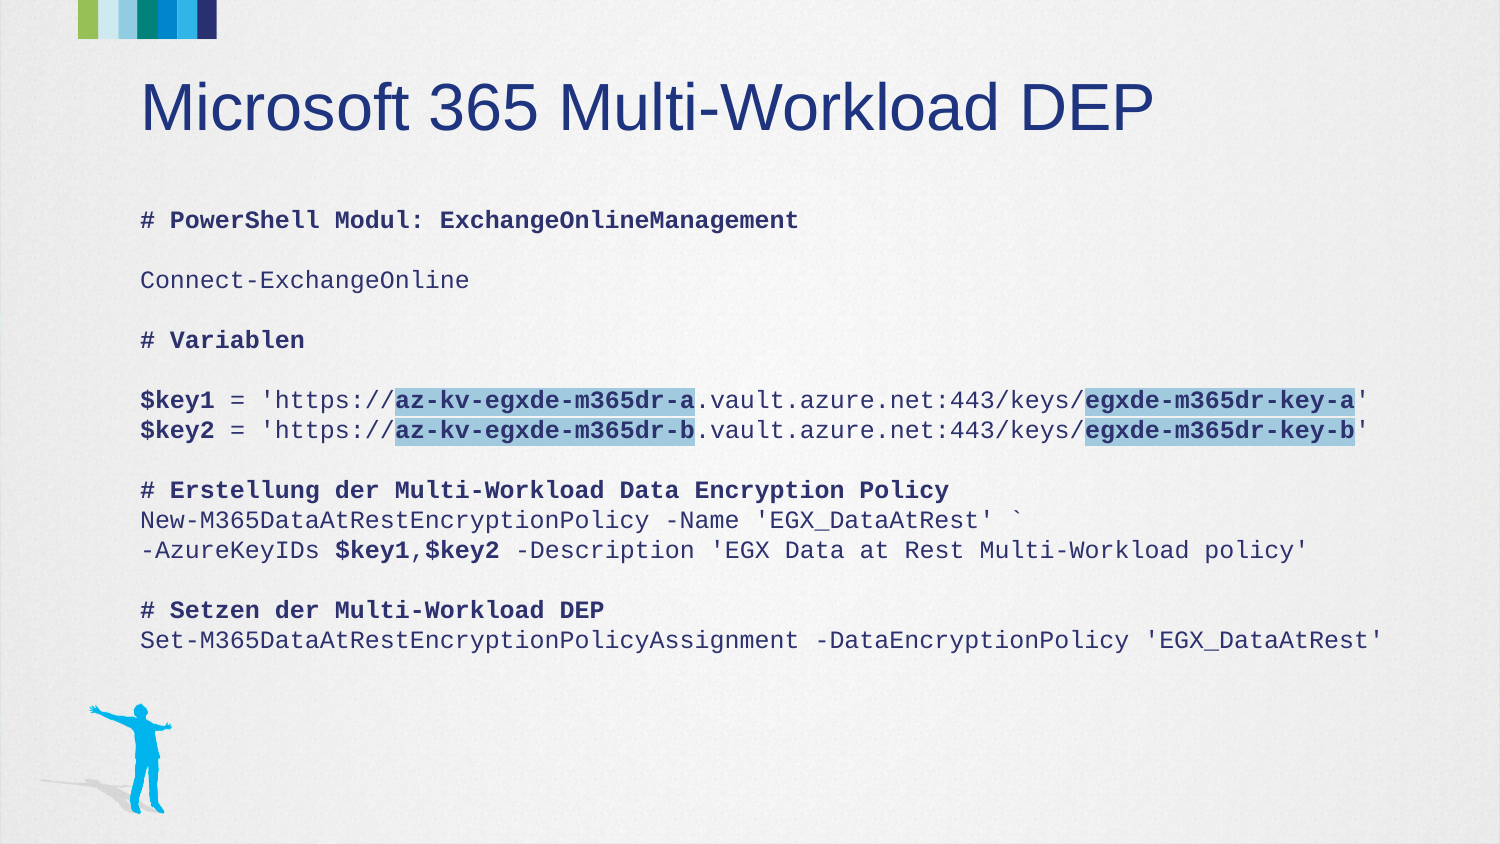

# Microsoft 365 Multi-Workload DEP
# PowerShell Modul: ExchangeOnlineManagement

Connect-ExchangeOnline

# Variablen
$key1 = 'https://az-kv-egxde-m365dr-a.vault.azure.net:443/keys/egxde-m365dr-key-a'
$key2 = 'https://az-kv-egxde-m365dr-b.vault.azure.net:443/keys/egxde-m365dr-key-b'

# Erstellung der Multi-Workload Data Encryption Policy
New-M365DataAtRestEncryptionPolicy -Name 'EGX_DataAtRest' `
-AzureKeyIDs $key1,$key2 -Description 'EGX Data at Rest Multi-Workload policy'

# Setzen der Multi-Workload DEP
Set-M365DataAtRestEncryptionPolicyAssignment -DataEncryptionPolicy 'EGX_DataAtRest'